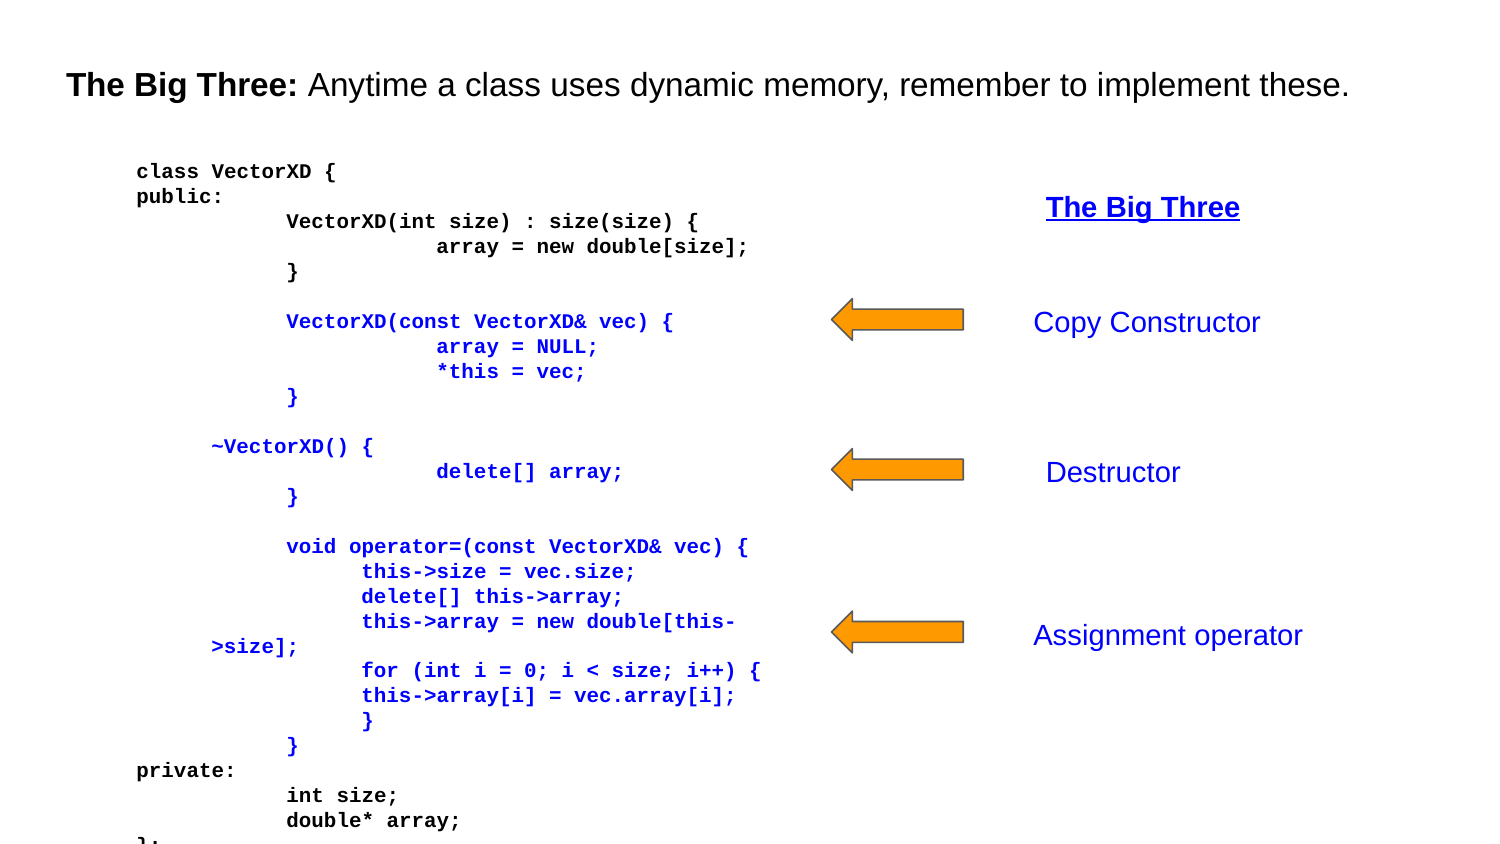

# The Big Three: Anytime a class uses dynamic memory, remember to implement these.
class VectorXD {
public:
	VectorXD(int size) : size(size) {
    		array = new double[size];
	}

	VectorXD(const VectorXD& vec) {
		array = NULL;
		*this = vec;
	}

~VectorXD() {
    		delete[] array;
	}

	void operator=(const VectorXD& vec) {
    	this->size = vec.size;
    	delete[] this->array;
    	this->array = new double[this->size];
    	for (int i = 0; i < size; i++) {
        	this->array[i] = vec.array[i];
    	}
	}
private:
	int size;
	double* array;
};

The Big Three
Copy Constructor

Destructor

Assignment operator